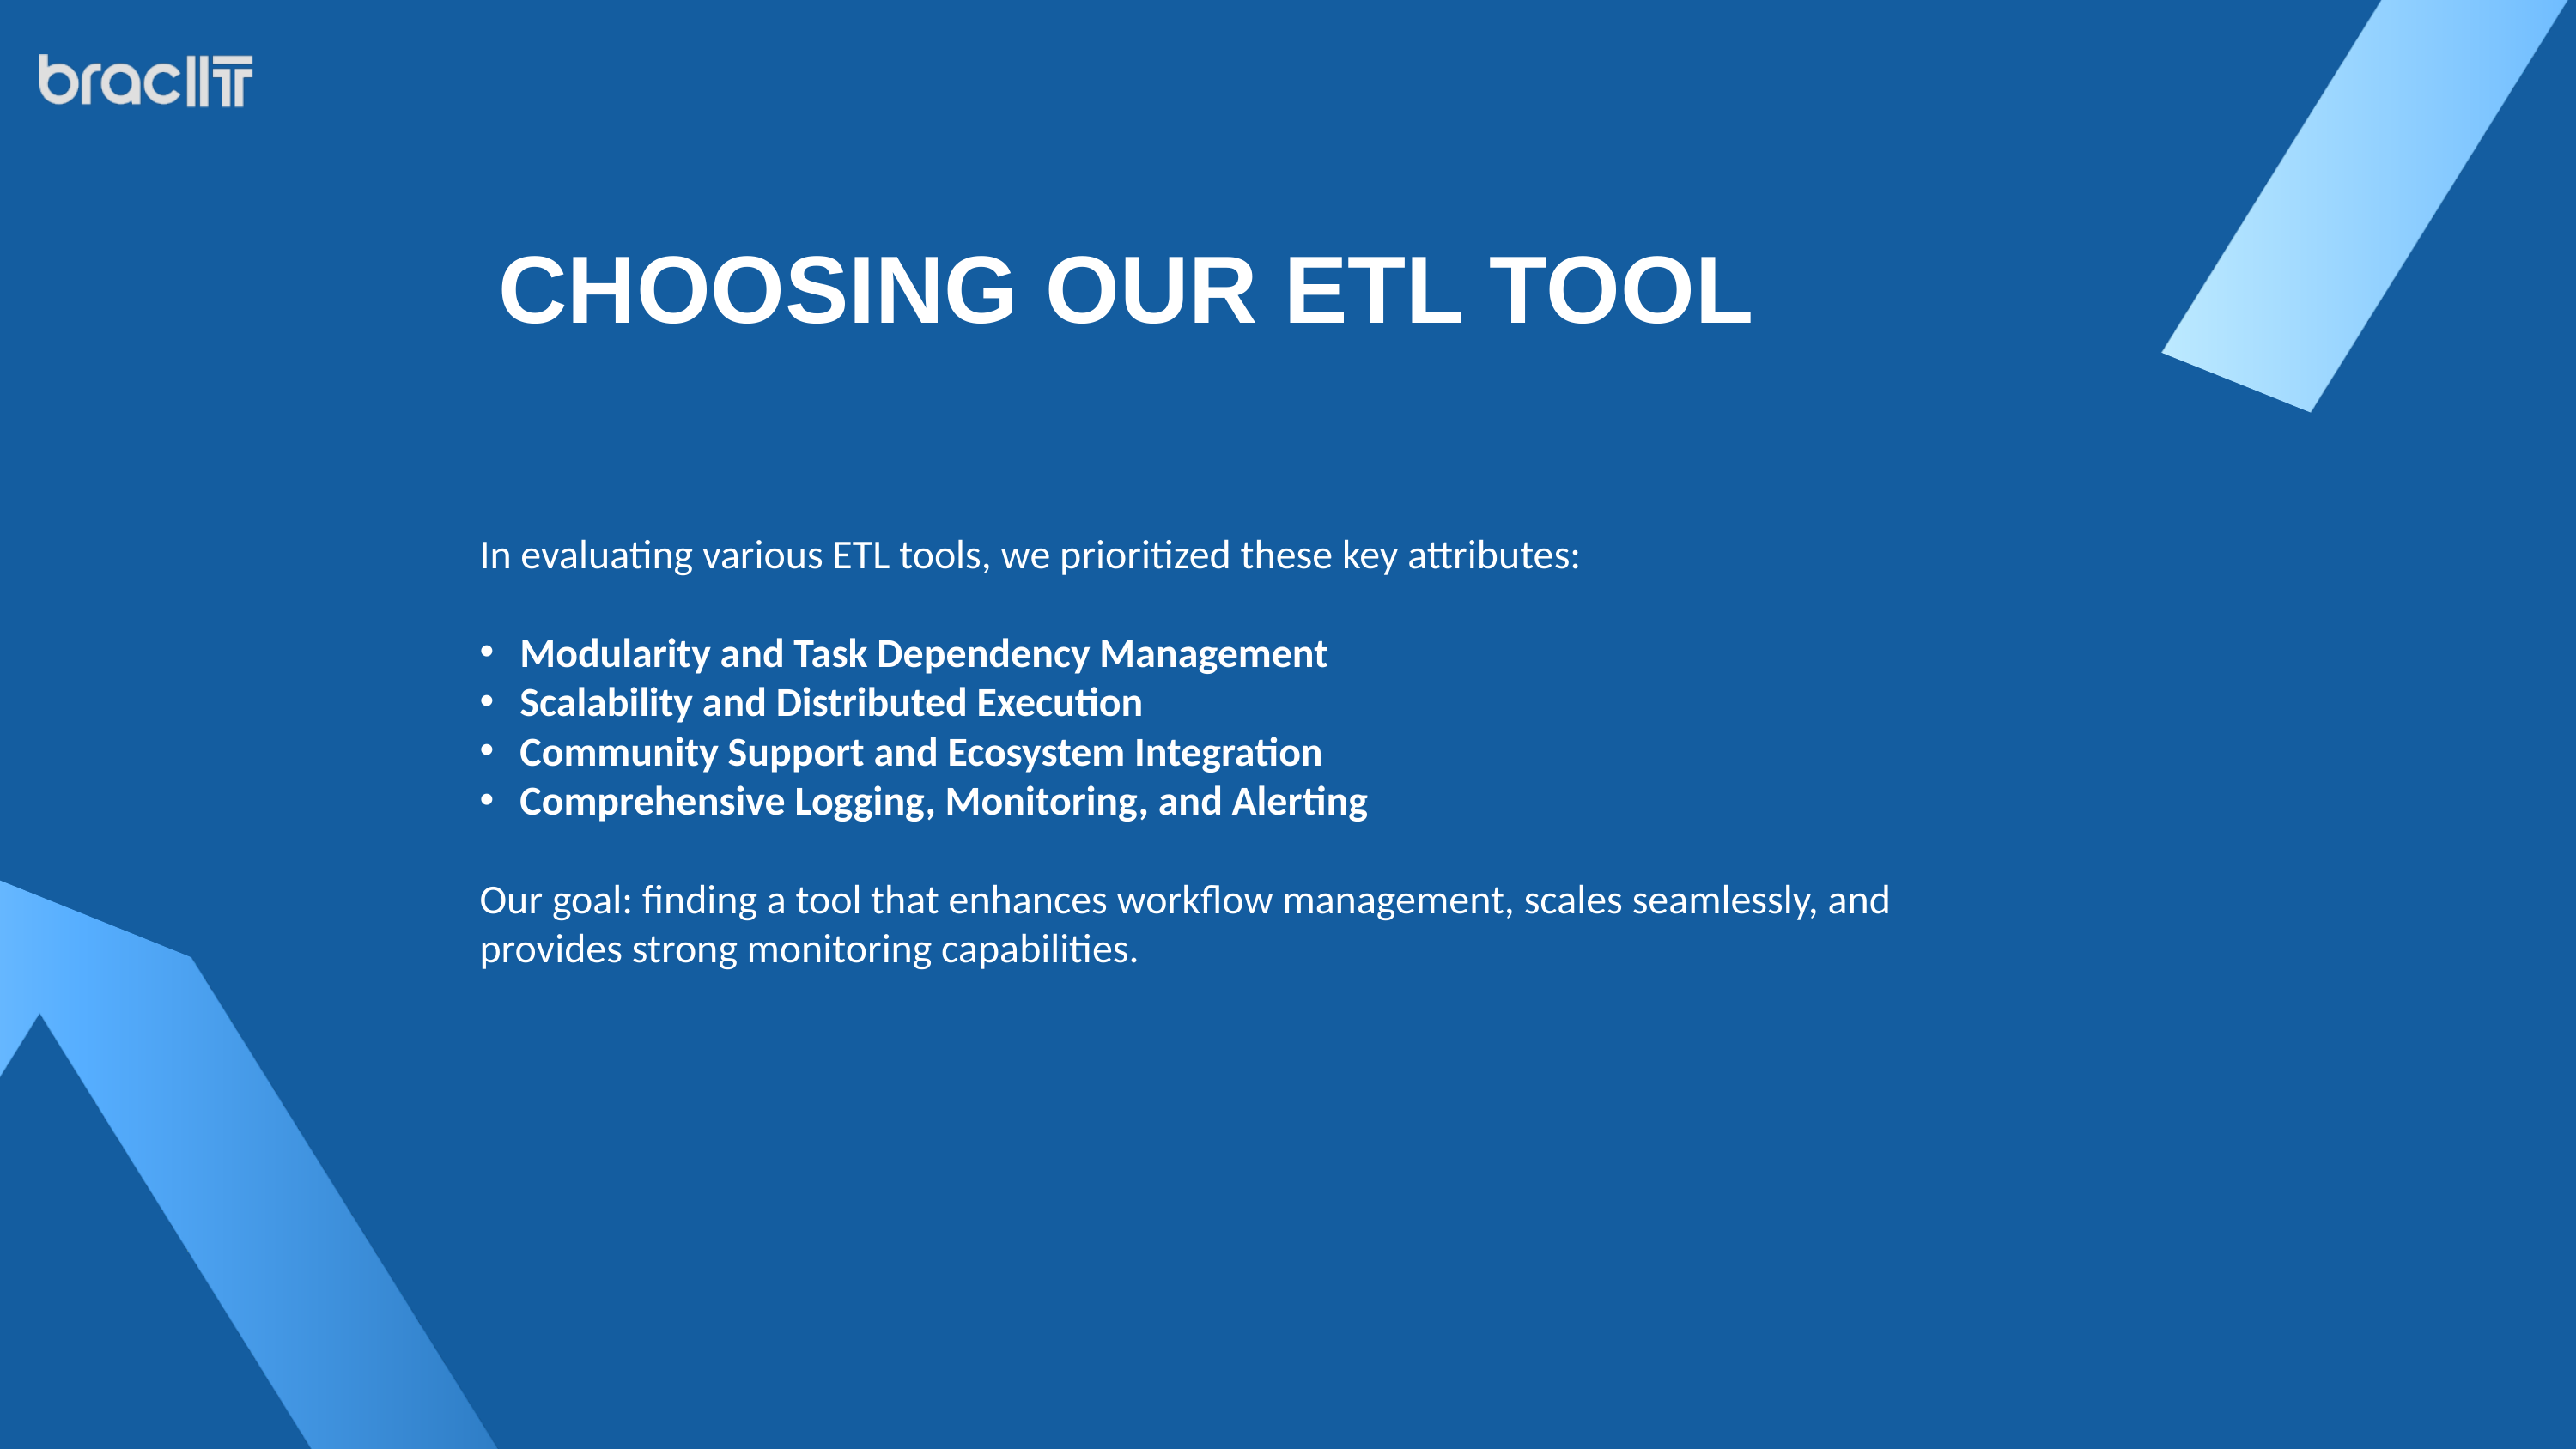

CHOOSING OUR ETL TOOL
In evaluating various ETL tools, we prioritized these key attributes:

Modularity and Task Dependency Management
Scalability and Distributed Execution
Community Support and Ecosystem Integration
Comprehensive Logging, Monitoring, and Alerting

Our goal: finding a tool that enhances workflow management, scales seamlessly, and provides strong monitoring capabilities.